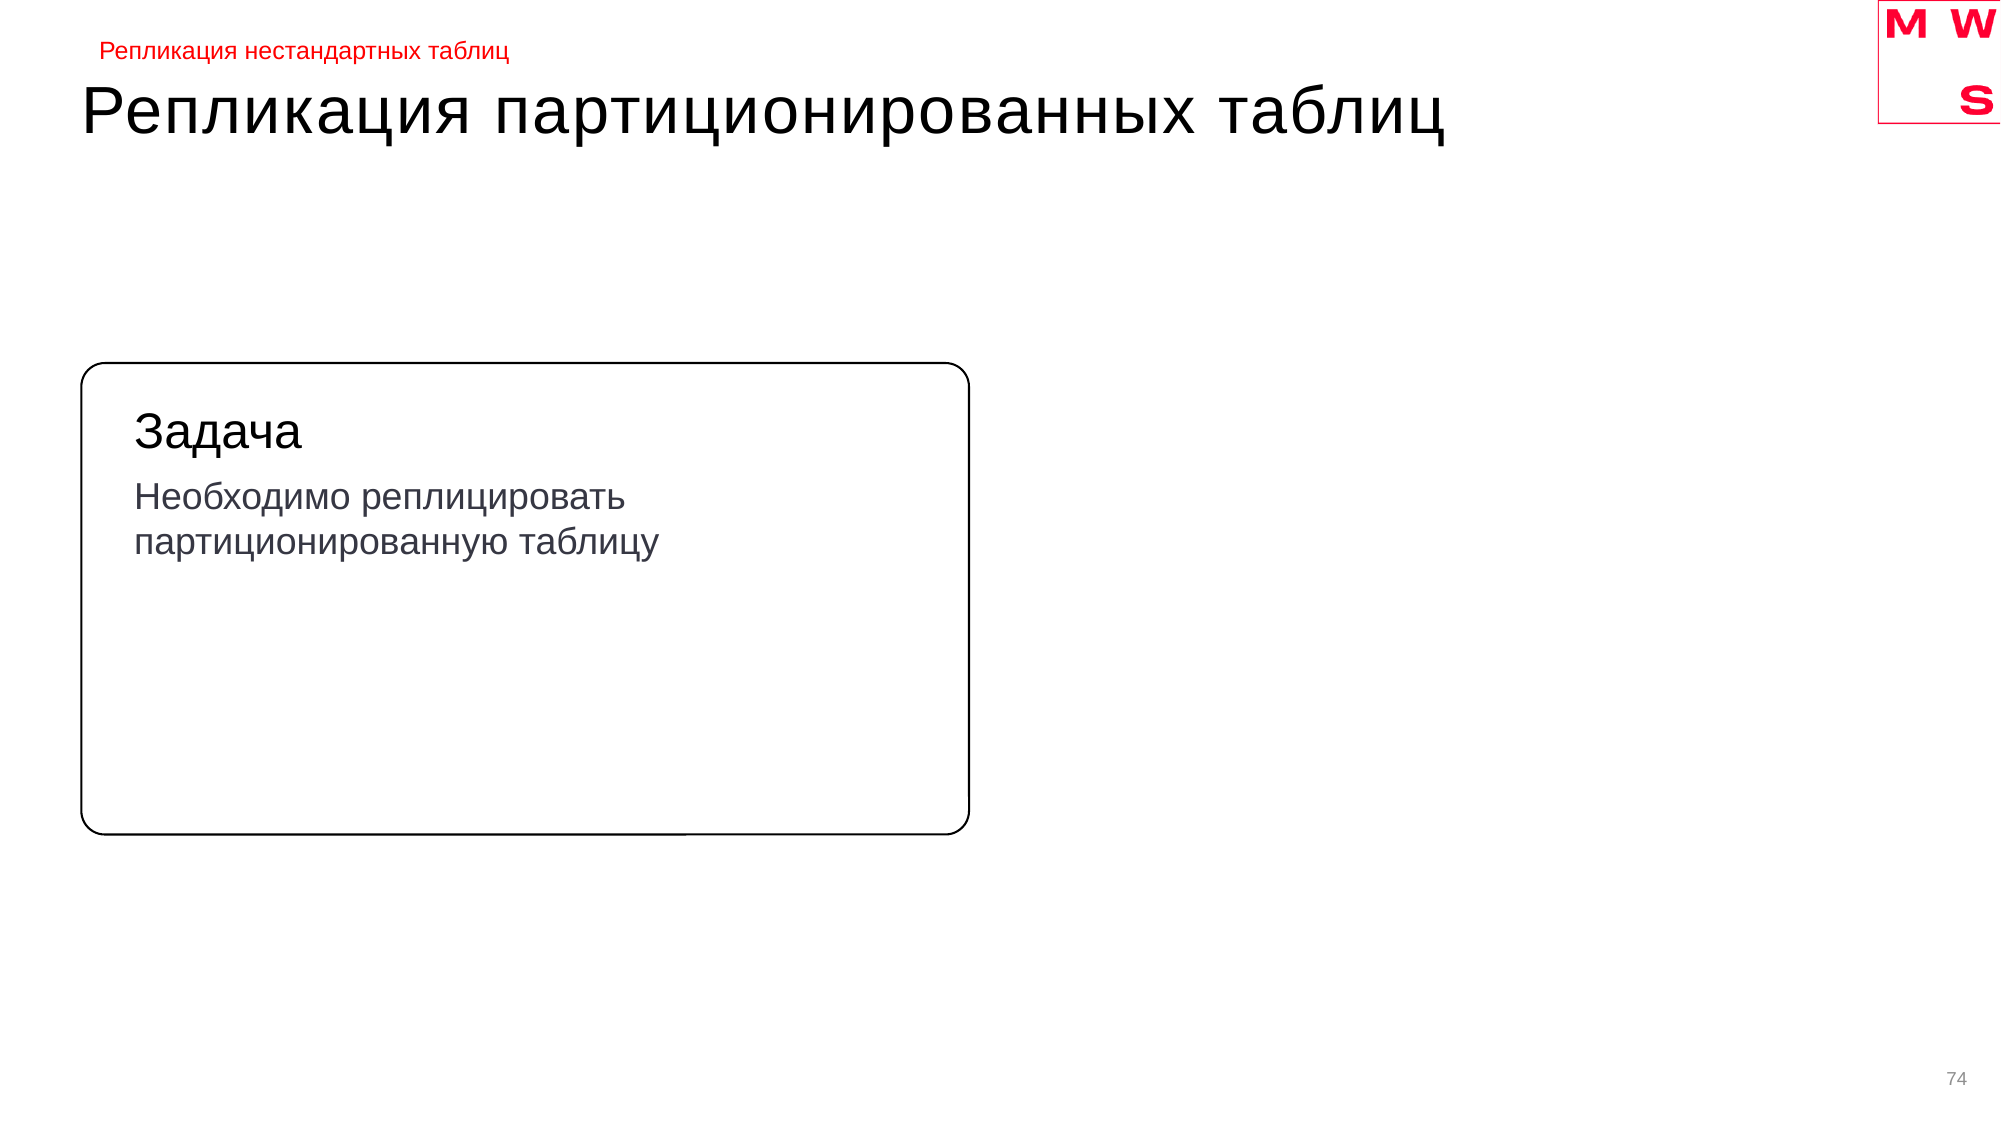

Репликация нестандартных таблиц
# Репликация партиционированных таблиц

Задача
Необходимо реплицировать партиционированную таблицу
74